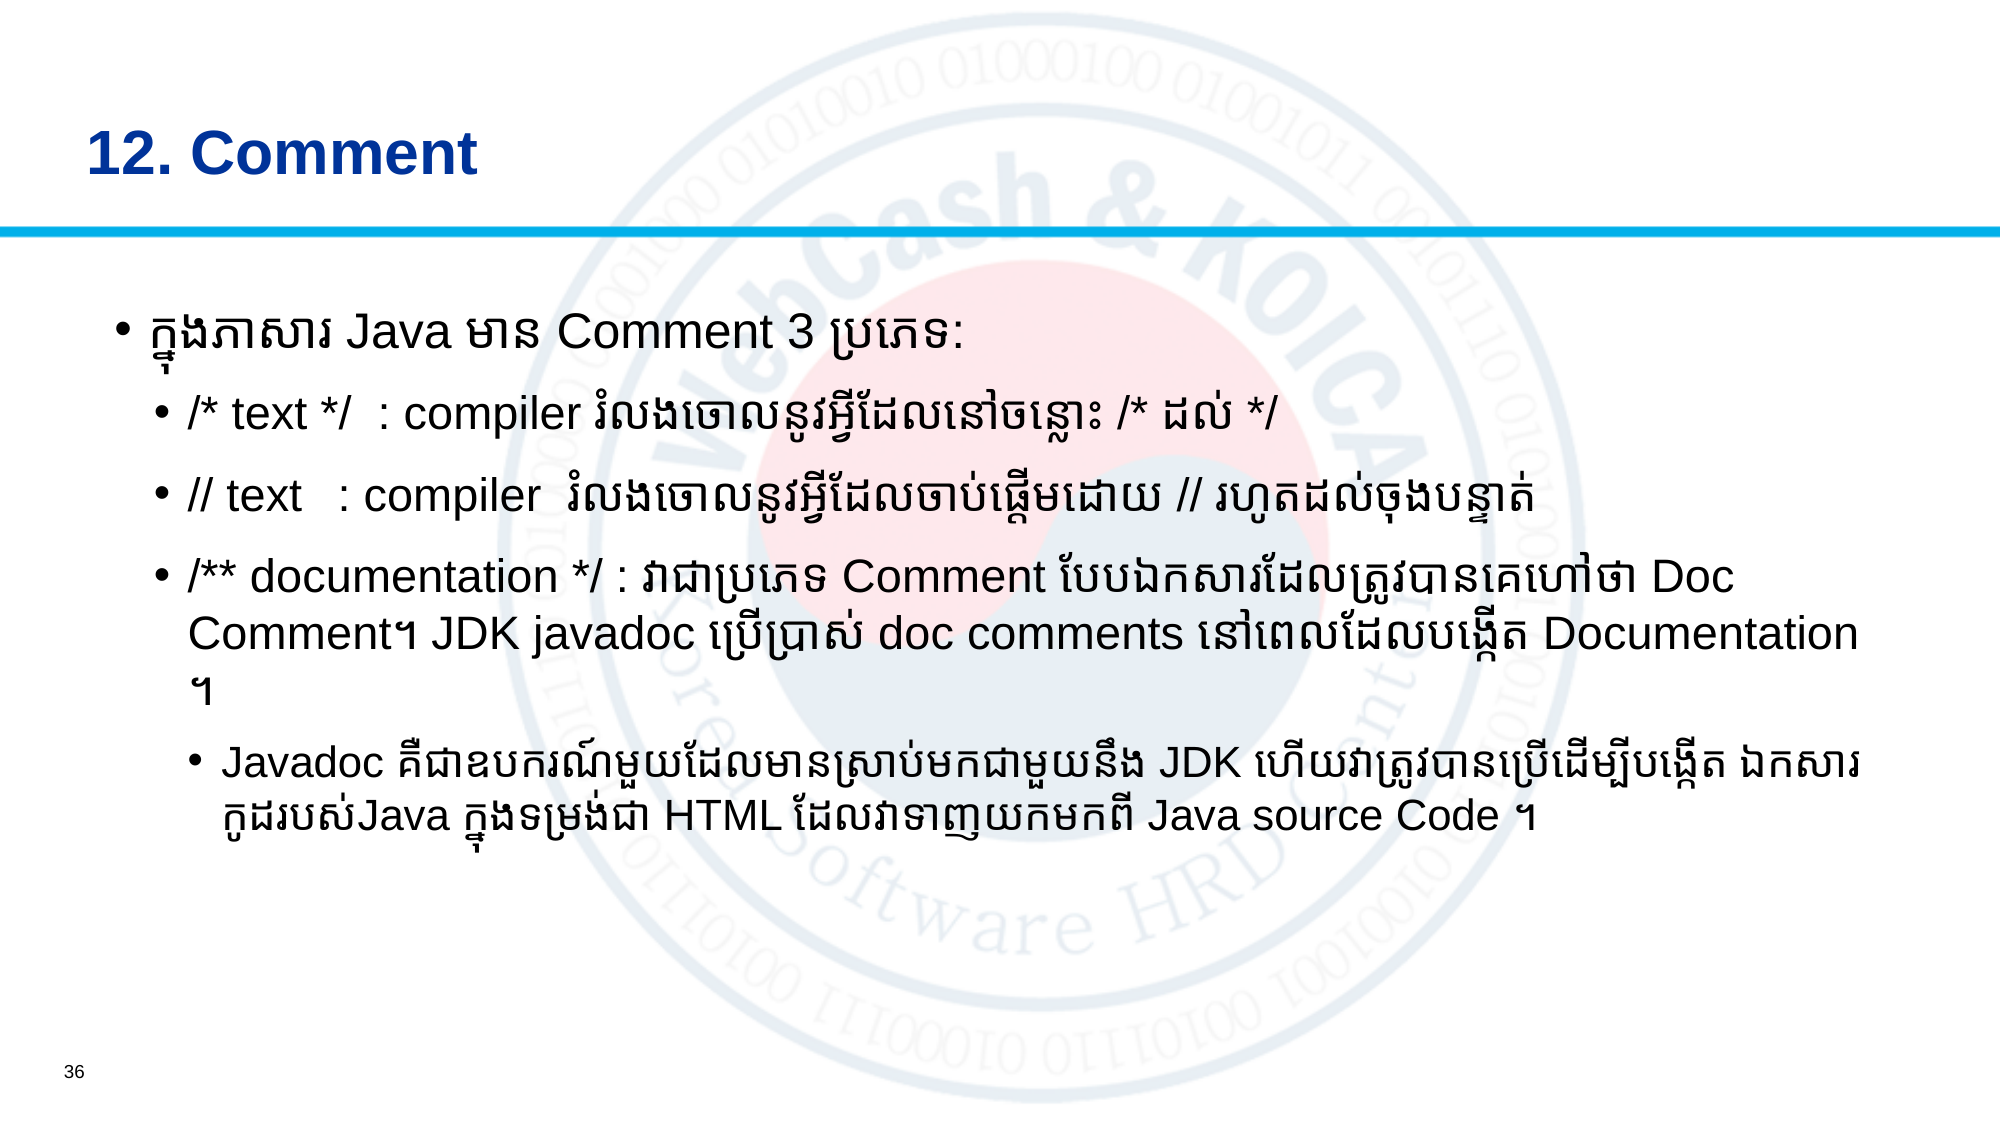

# 12. Comment
ក្នុងភាសារ Java មាន Comment 3 ប្រភេទ:
/* text */  : compiler រំលងចោលនូវអ្វីដែលនៅចន្លោះ /* ដល់ */
// text	: compiler ​ រំលងចោលនូវអ្វីដែលចាប់ផ្តើមដោយ​ // រហូតដល់ចុងបន្ទាត់
/** documentation */ : វាជាប្រភេទ Comment បែបឯកសារ​ដែលត្រូវបាន​​​​​គេ​​ហៅ​ថា Doc Comment។ JDK javadoc ប្រើប្រាស់ doc comments នៅពេលដែលបង្កើត Documentation ។
Javadoc គឺជាឧបករណ៍មួយដែលមានស្រាប់មកជាមួយនឹង JDK ហើយវាត្រូវបានប្រើដើម្បីបង្កើត ឯកសារកូដរបស់Java ក្នុងទម្រង់ជា HTML ដែលវាទាញយកមកពី Java source Code ។
36